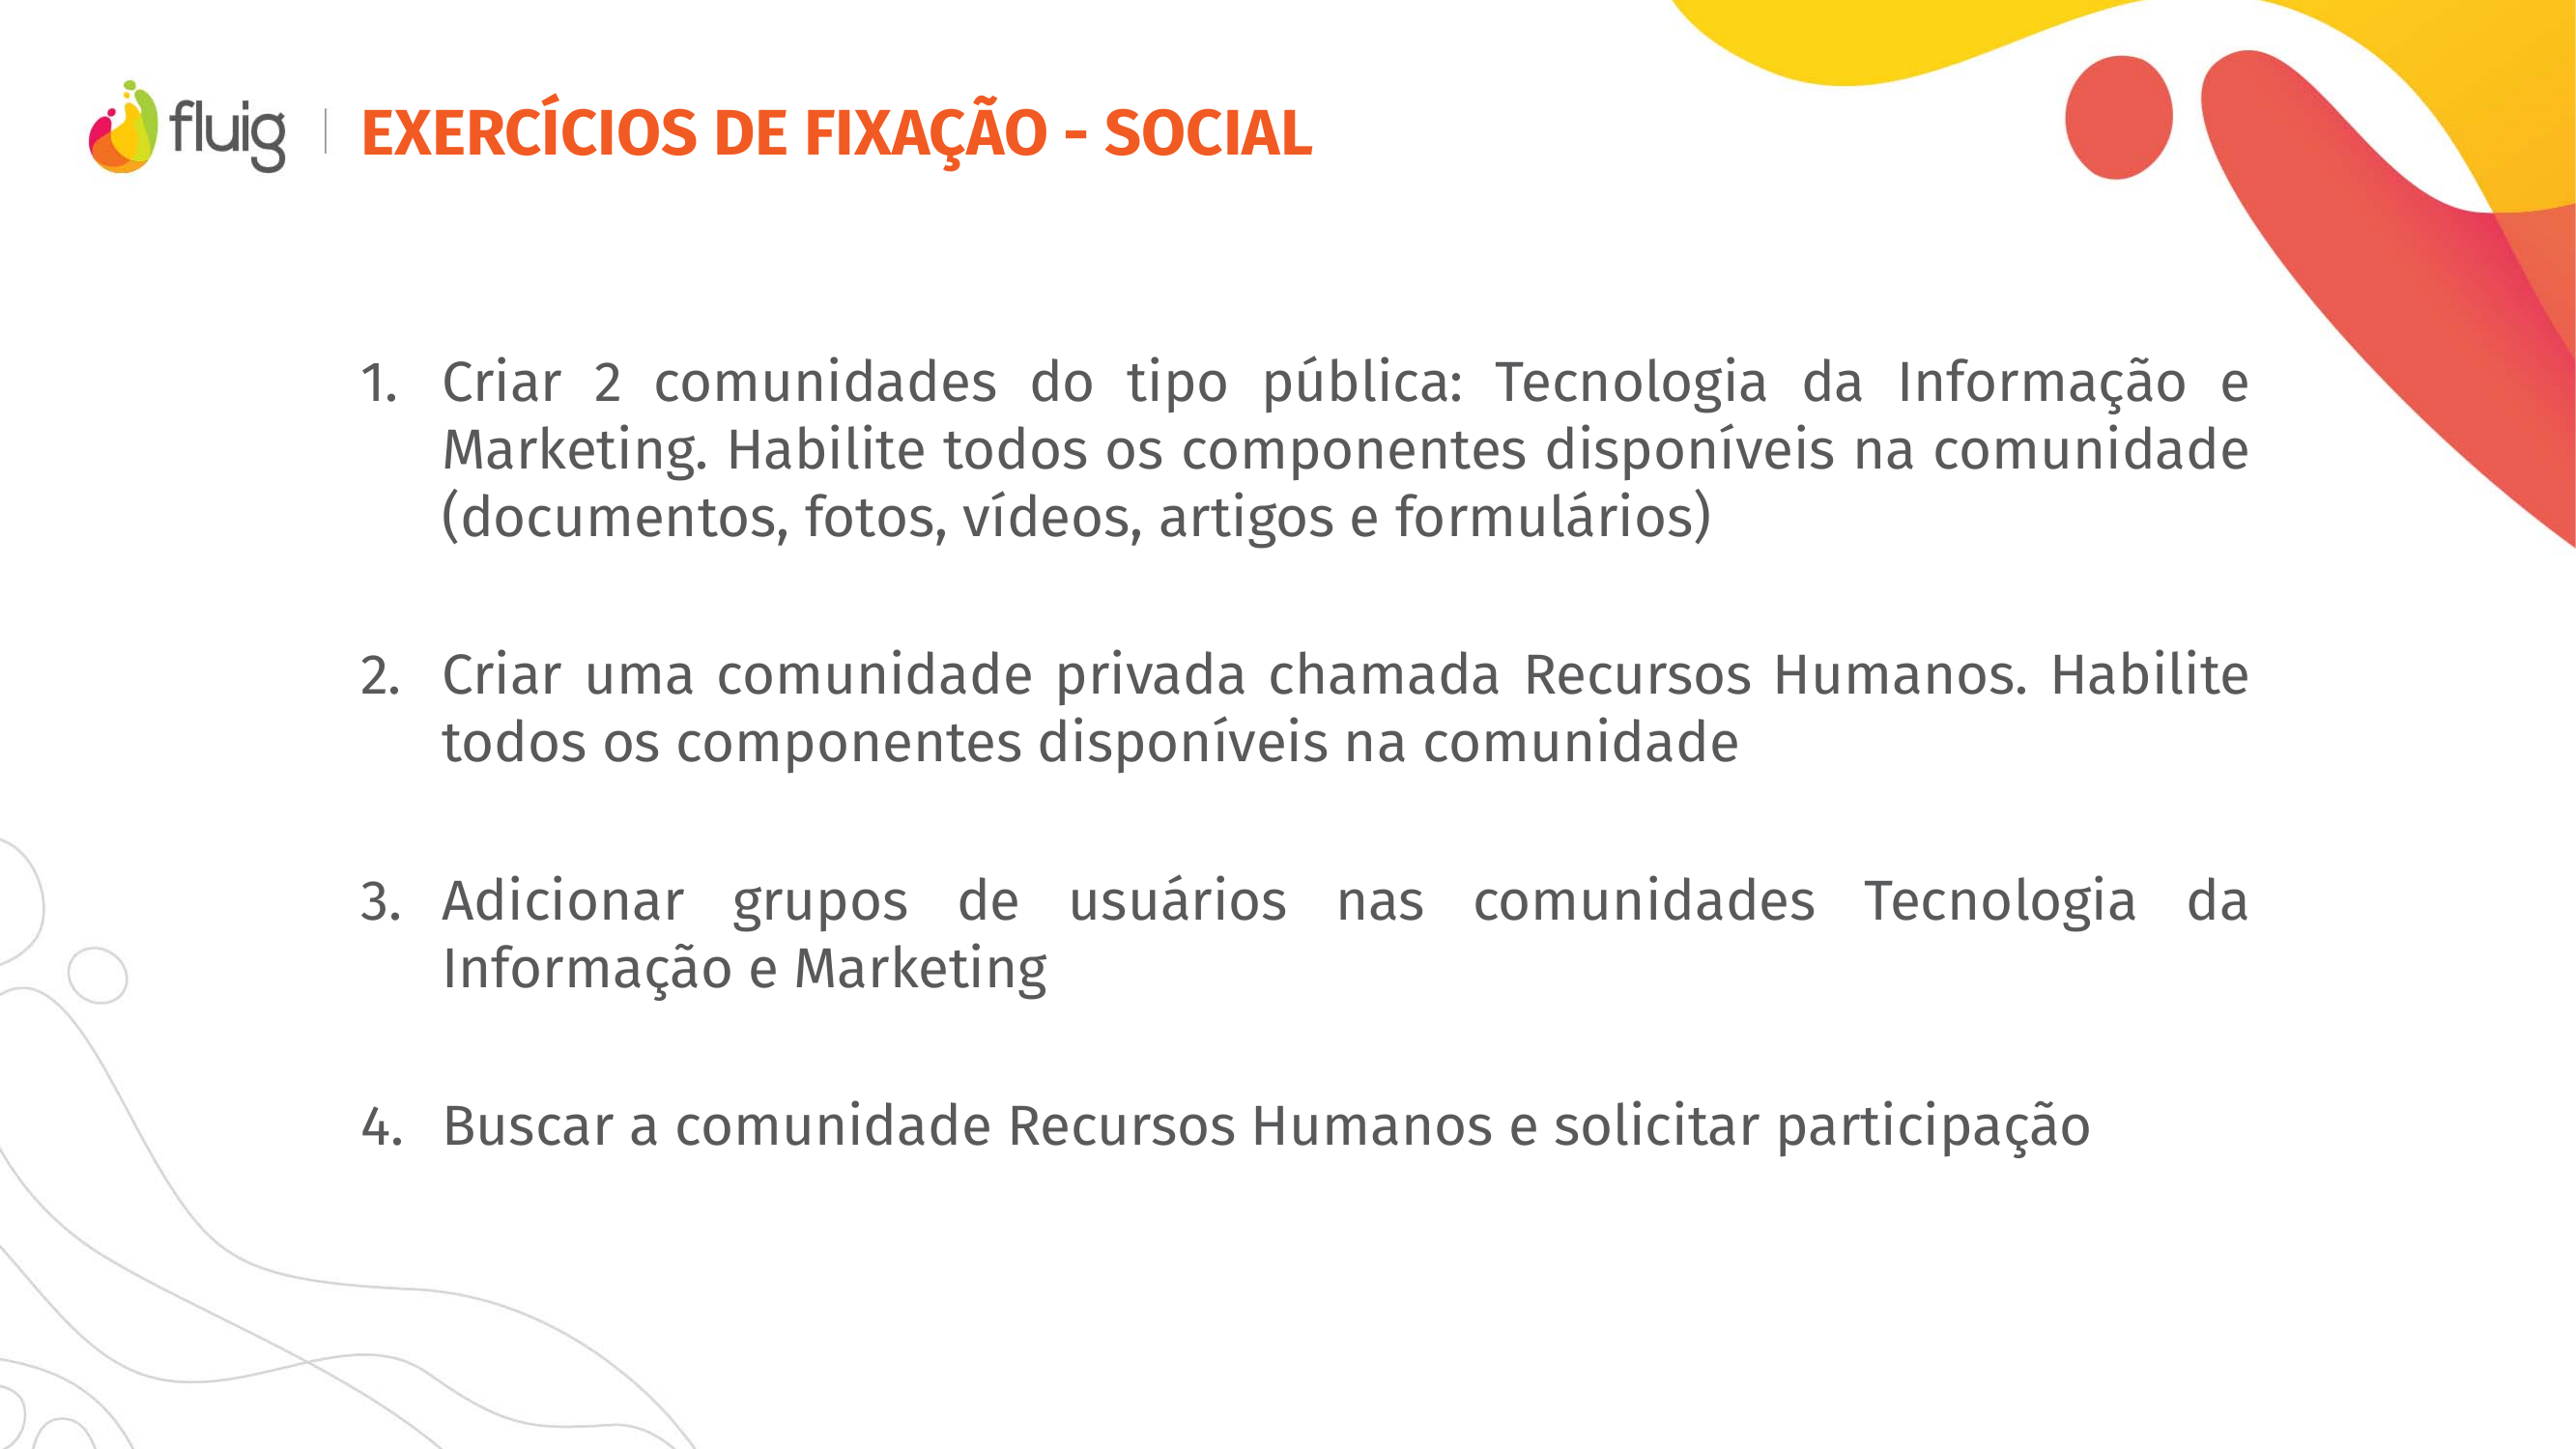

# Exercícios de fixação - social
Criar 2 comunidades do tipo pública: Tecnologia da Informação e Marketing. Habilite todos os componentes disponíveis na comunidade (documentos, fotos, vídeos, artigos e formulários)

Criar uma comunidade privada chamada Recursos Humanos. Habilite todos os componentes disponíveis na comunidade

Adicionar grupos de usuários nas comunidades Tecnologia da Informação e Marketing

Buscar a comunidade Recursos Humanos e solicitar participação